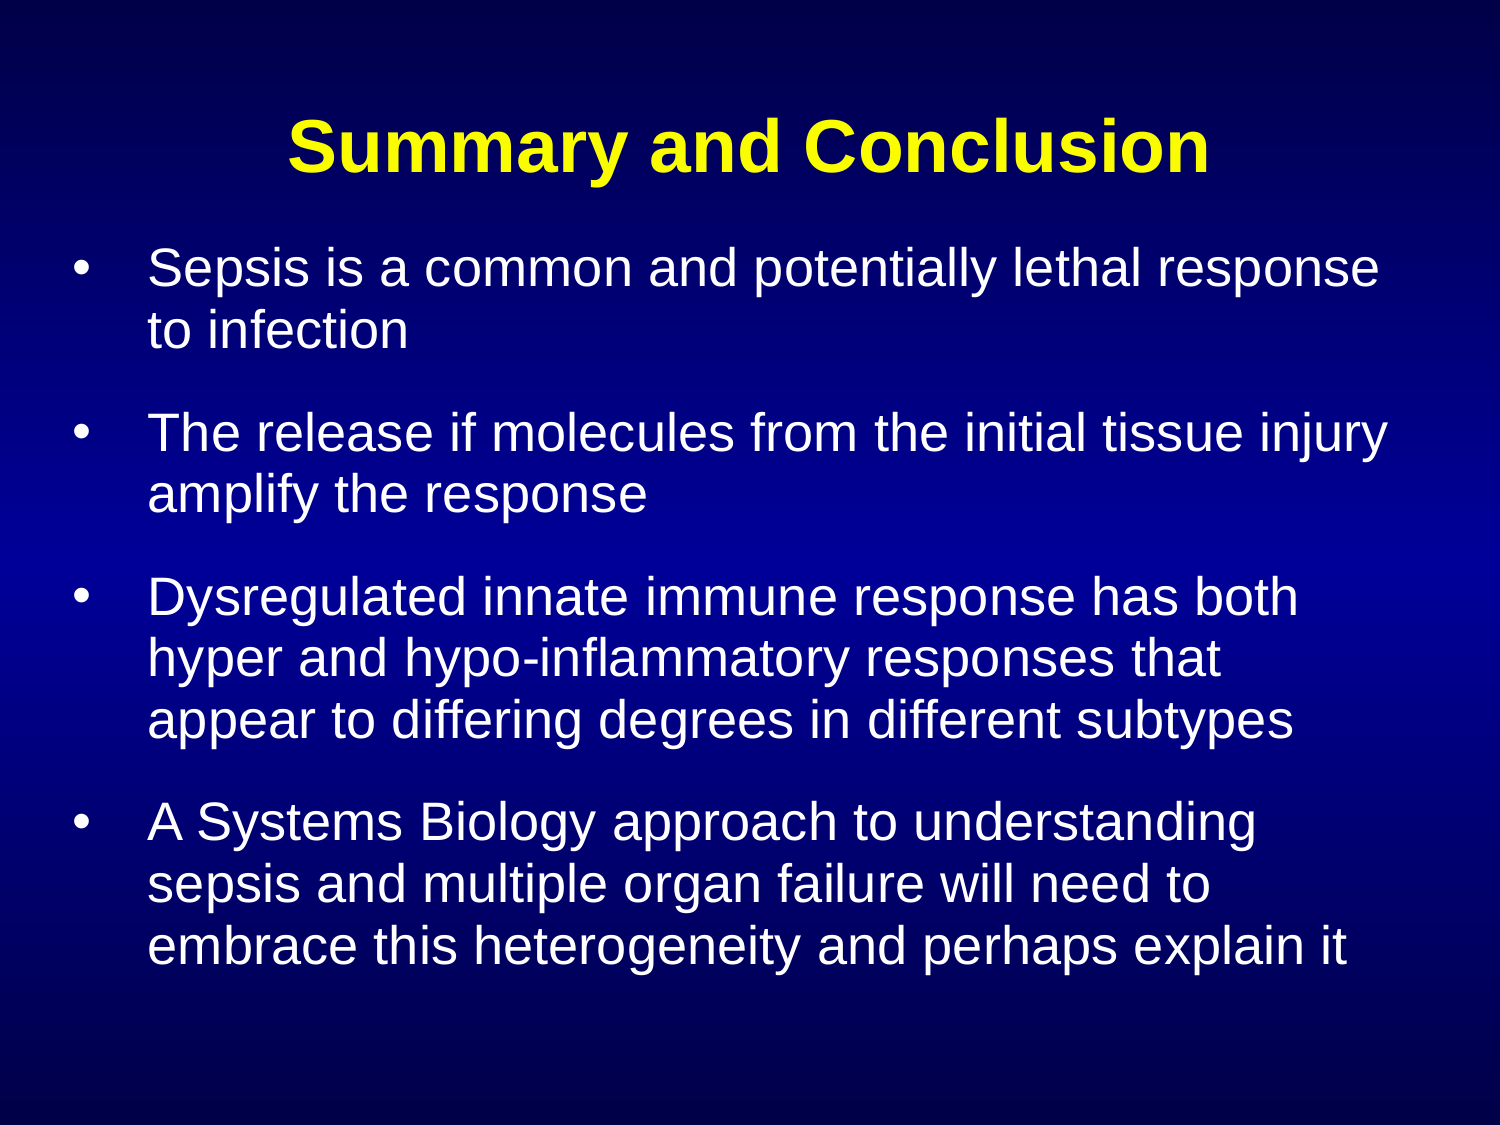

# Summary and Conclusion
Sepsis is a common and potentially lethal response to infection
The release if molecules from the initial tissue injury amplify the response
Dysregulated innate immune response has both hyper and hypo-inflammatory responses that appear to differing degrees in different subtypes
A Systems Biology approach to understanding sepsis and multiple organ failure will need to embrace this heterogeneity and perhaps explain it